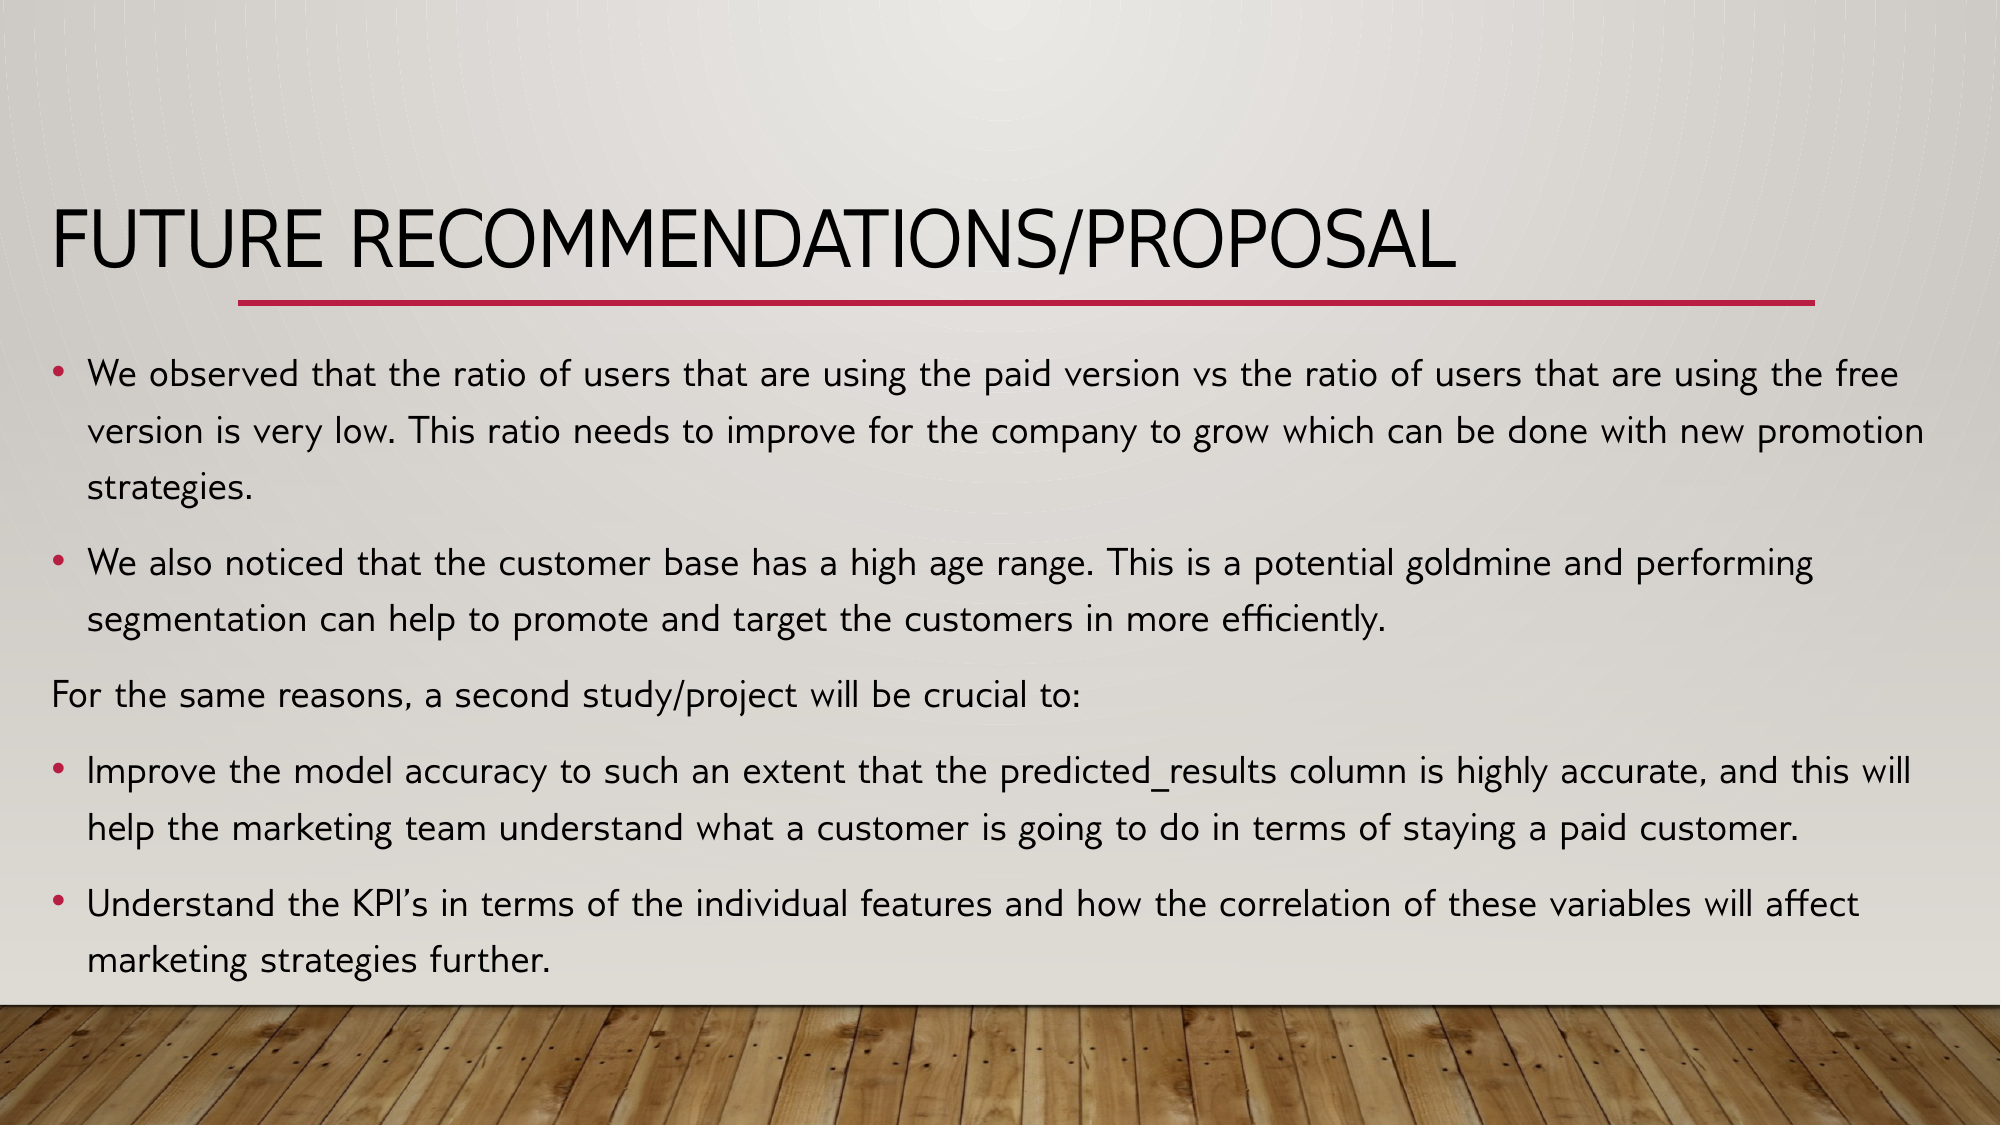

# Future recommendations/PROPOSAL
We observed that the ratio of users that are using the paid version vs the ratio of users that are using the free version is very low. This ratio needs to improve for the company to grow which can be done with new promotion strategies.
We also noticed that the customer base has a high age range. This is a potential goldmine and performing segmentation can help to promote and target the customers in more efficiently.
For the same reasons, a second study/project will be crucial to:
Improve the model accuracy to such an extent that the predicted_results column is highly accurate, and this will help the marketing team understand what a customer is going to do in terms of staying a paid customer.
Understand the KPI’s in terms of the individual features and how the correlation of these variables will affect marketing strategies further.